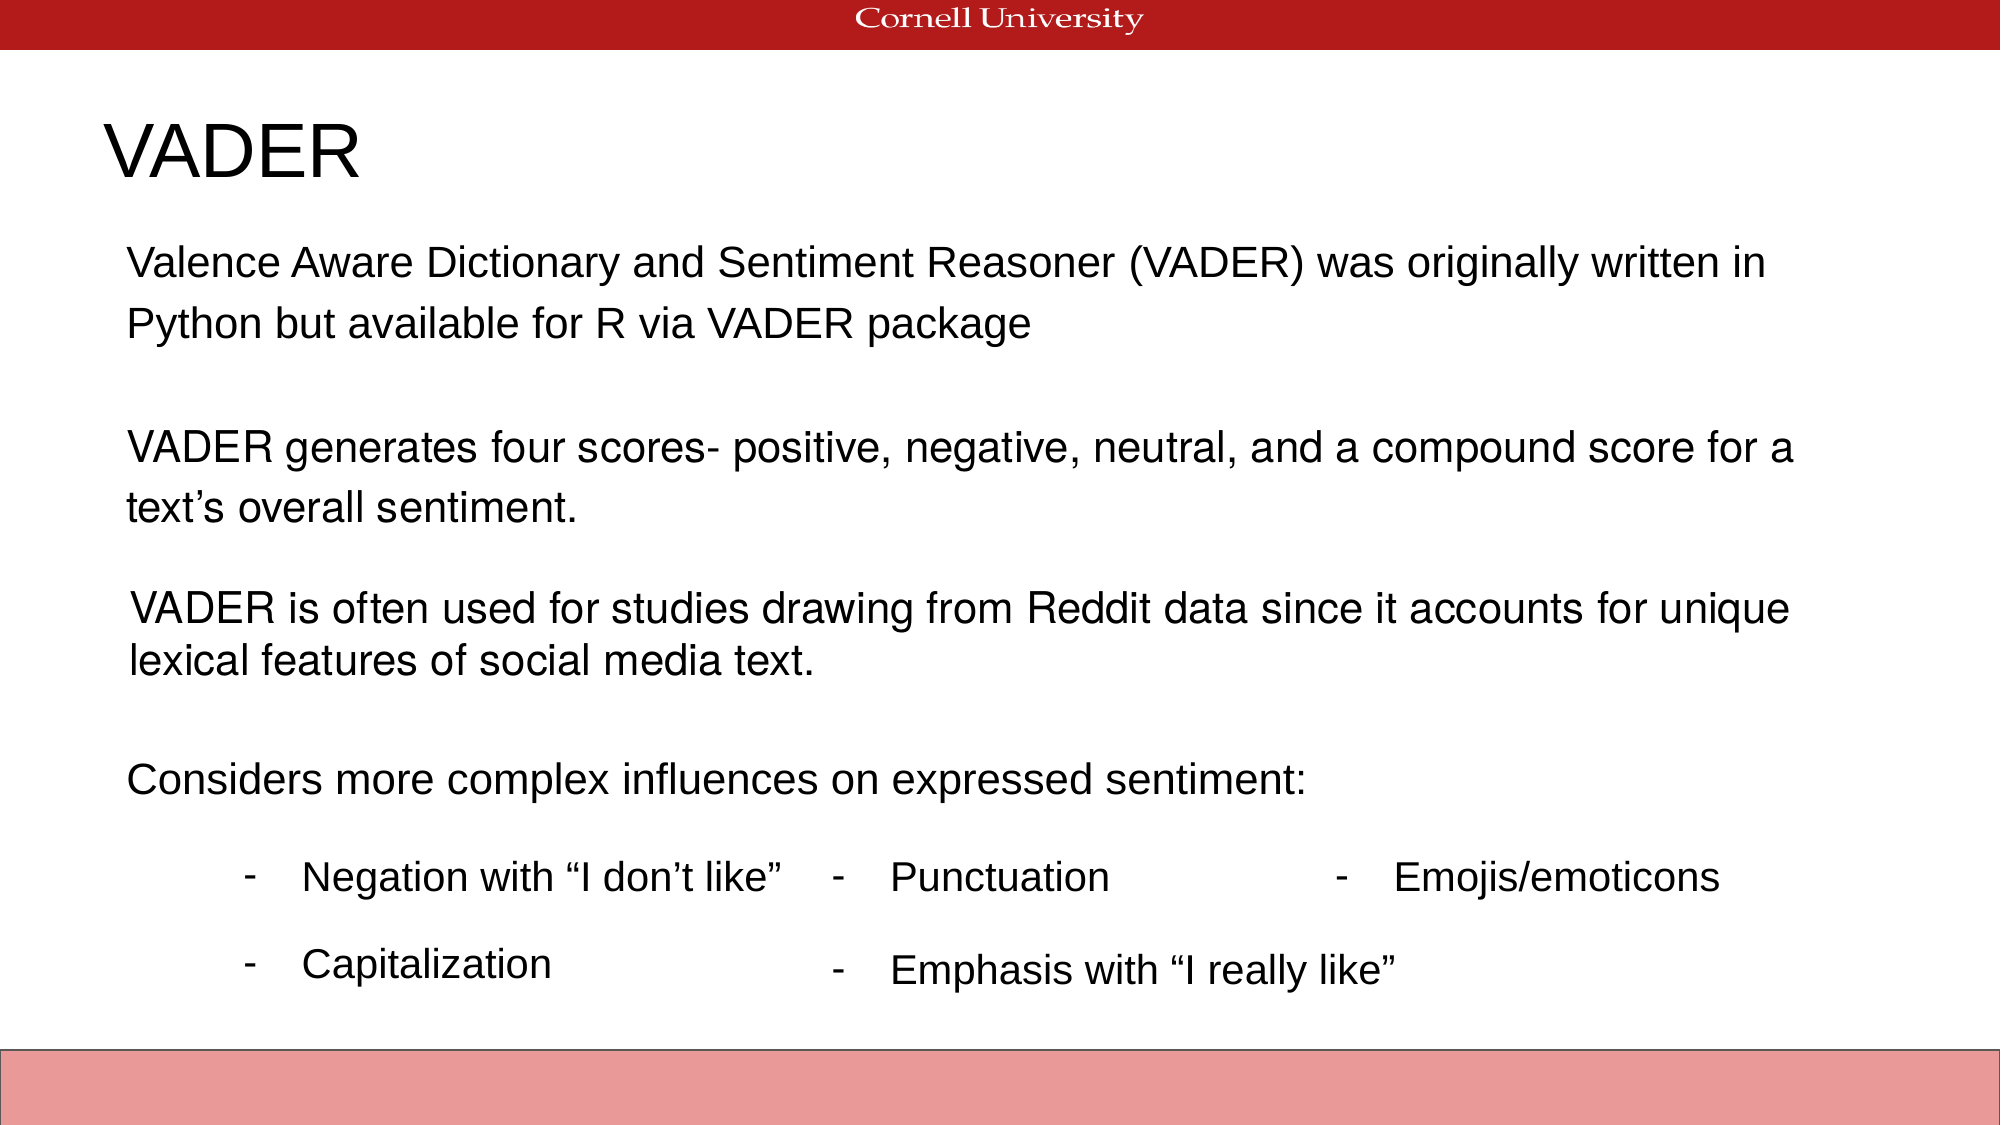

# VADER
Valence Aware Dictionary and Sentiment Reasoner (VADER) was originally written in Python but available for R via VADER package
VADER generates four scores- positive, negative, neutral, and a compound score for a text’s overall sentiment.

VADER is often used for studies drawing from Reddit data since it accounts for unique lexical features of social media text.
Considers more complex influences on expressed sentiment:

Negation with “I don’t like”
Punctuation
Emojis/emoticons

Capitalization
Emphasis with “I really like”